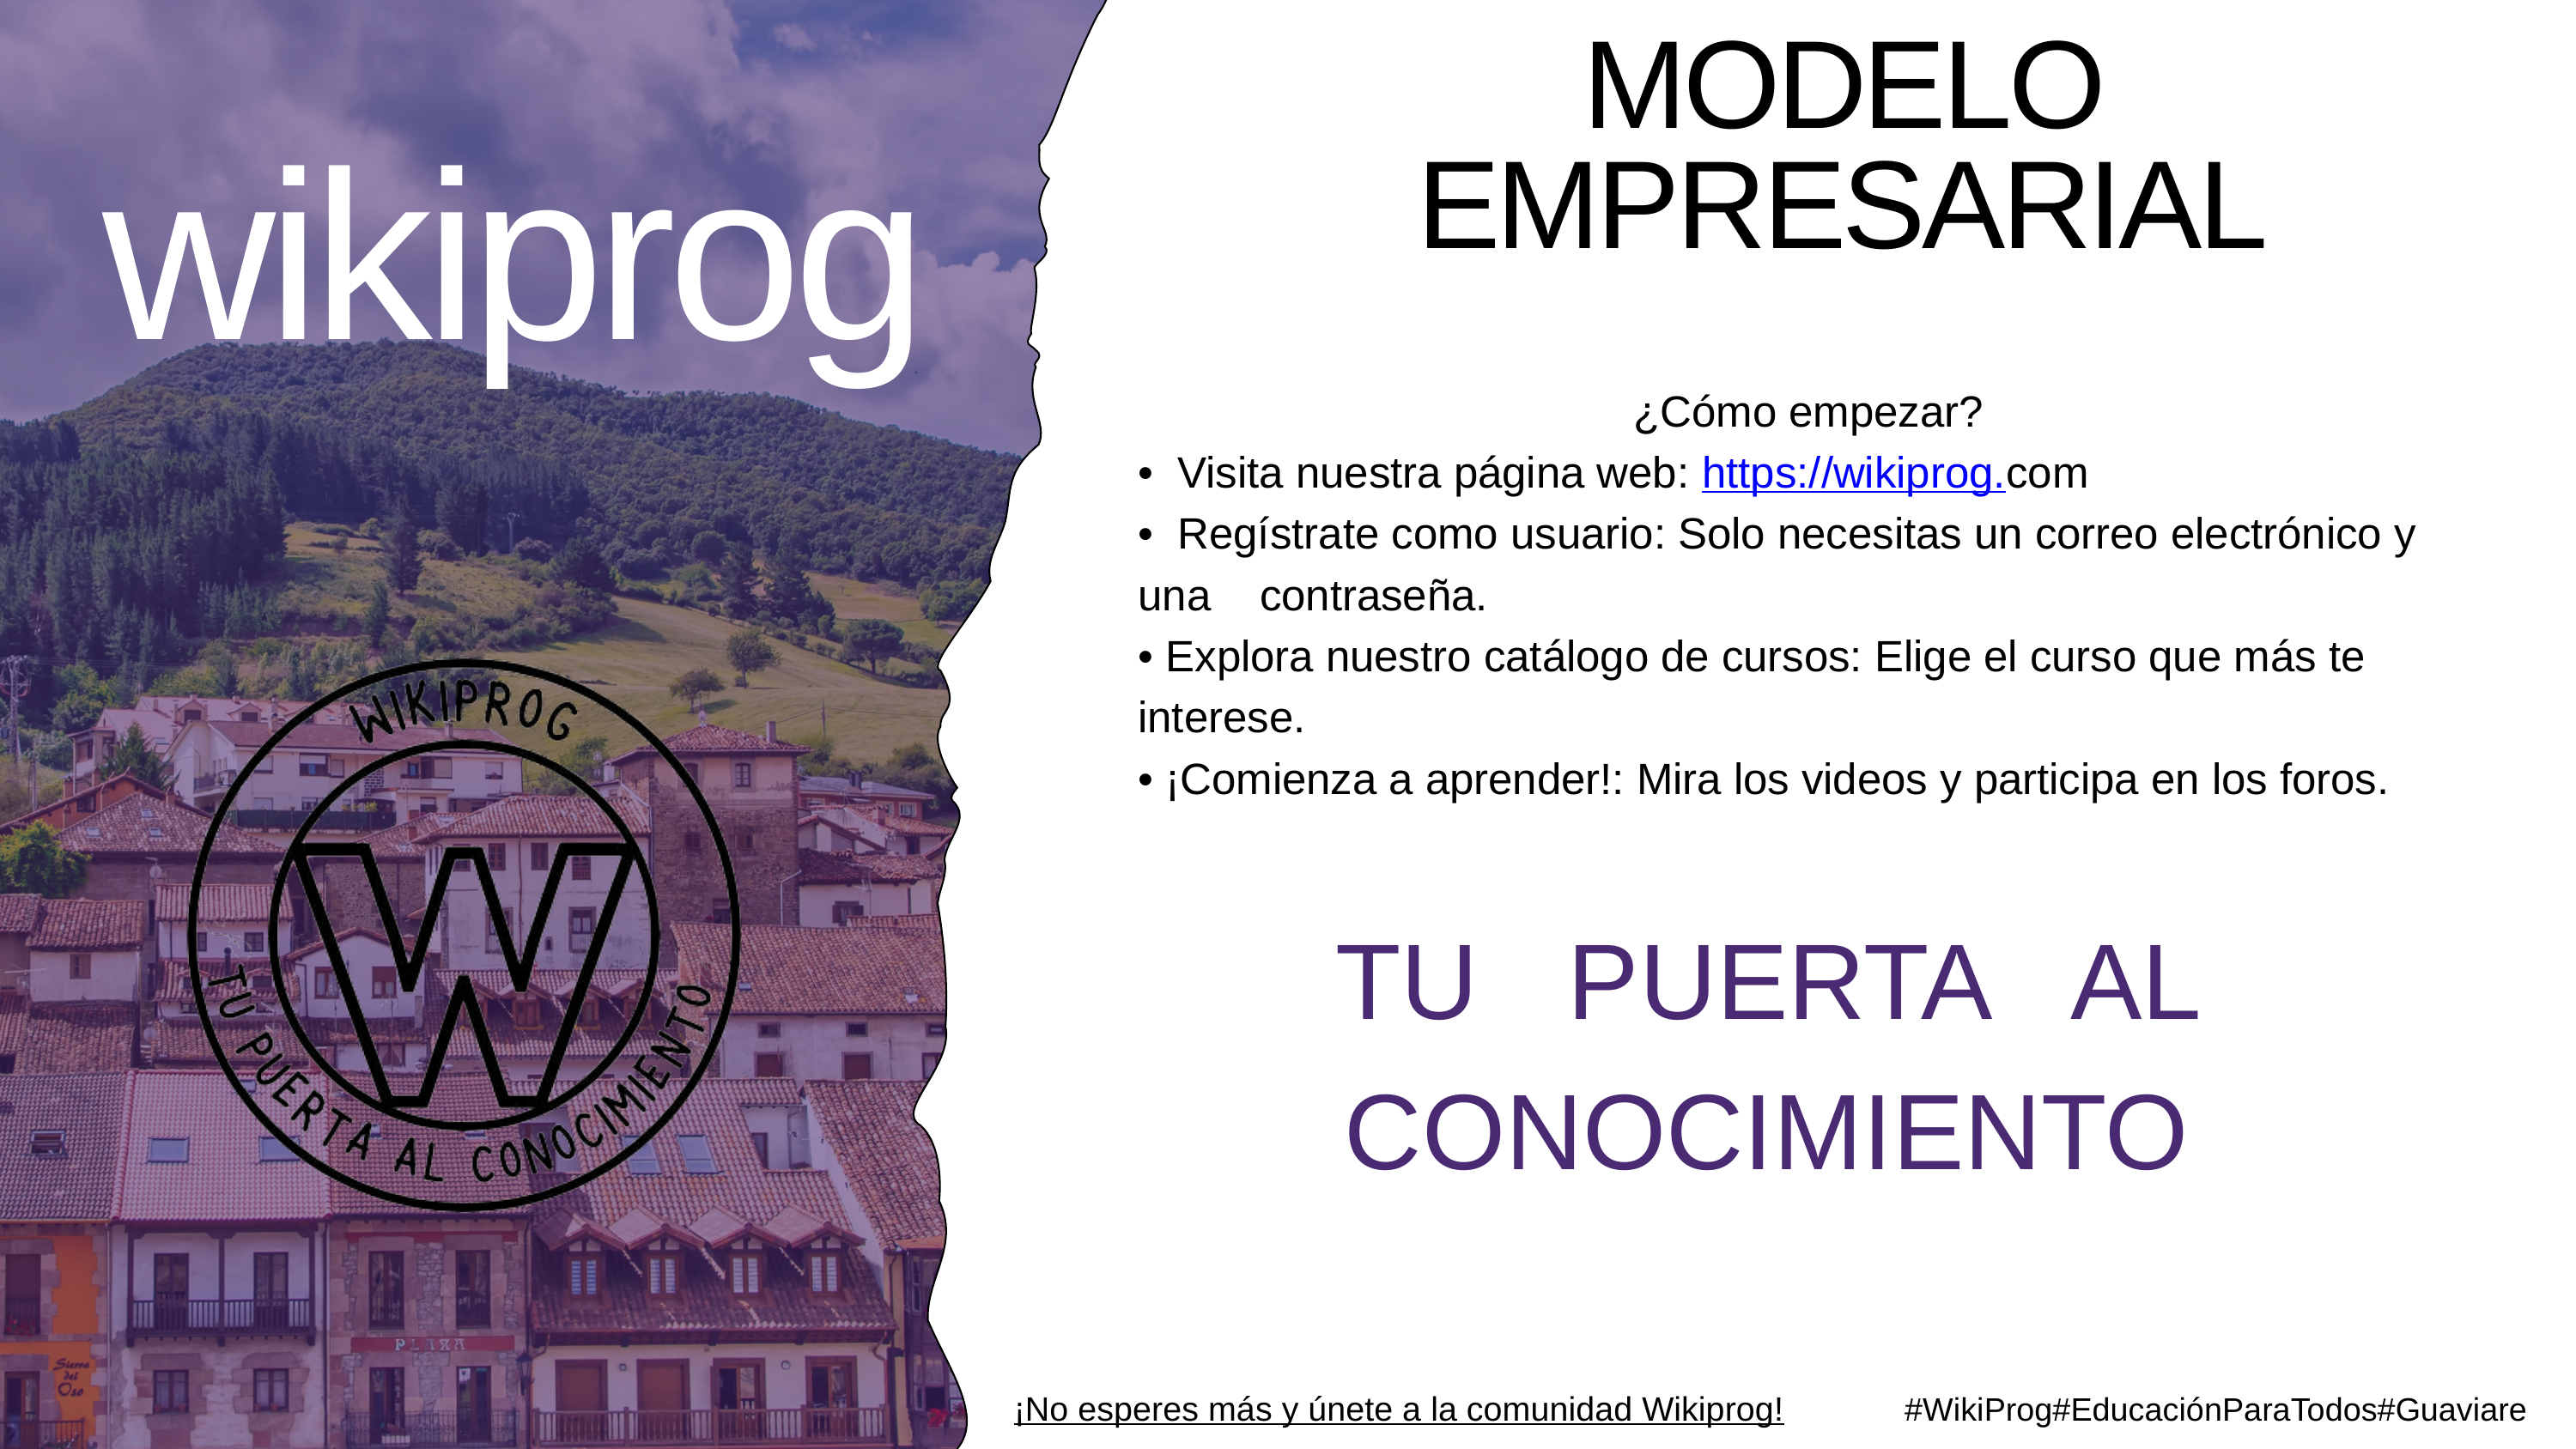

MODELO EMPRESARIAL
wikiprog
¿Cómo empezar?
•  Visita nuestra página web: https://wikiprog.com
•  Regístrate como usuario: Solo necesitas un correo electrónico y una    contraseña.
• Explora nuestro catálogo de cursos: Elige el curso que más te interese.
• ¡Comienza a aprender!: Mira los videos y participa en los foros.

TU   PUERTA   AL CONOCIMIENTO

¡No esperes más y únete a la comunidad Wikiprog!

#WikiProg#EducaciónParaTodos#Guaviare